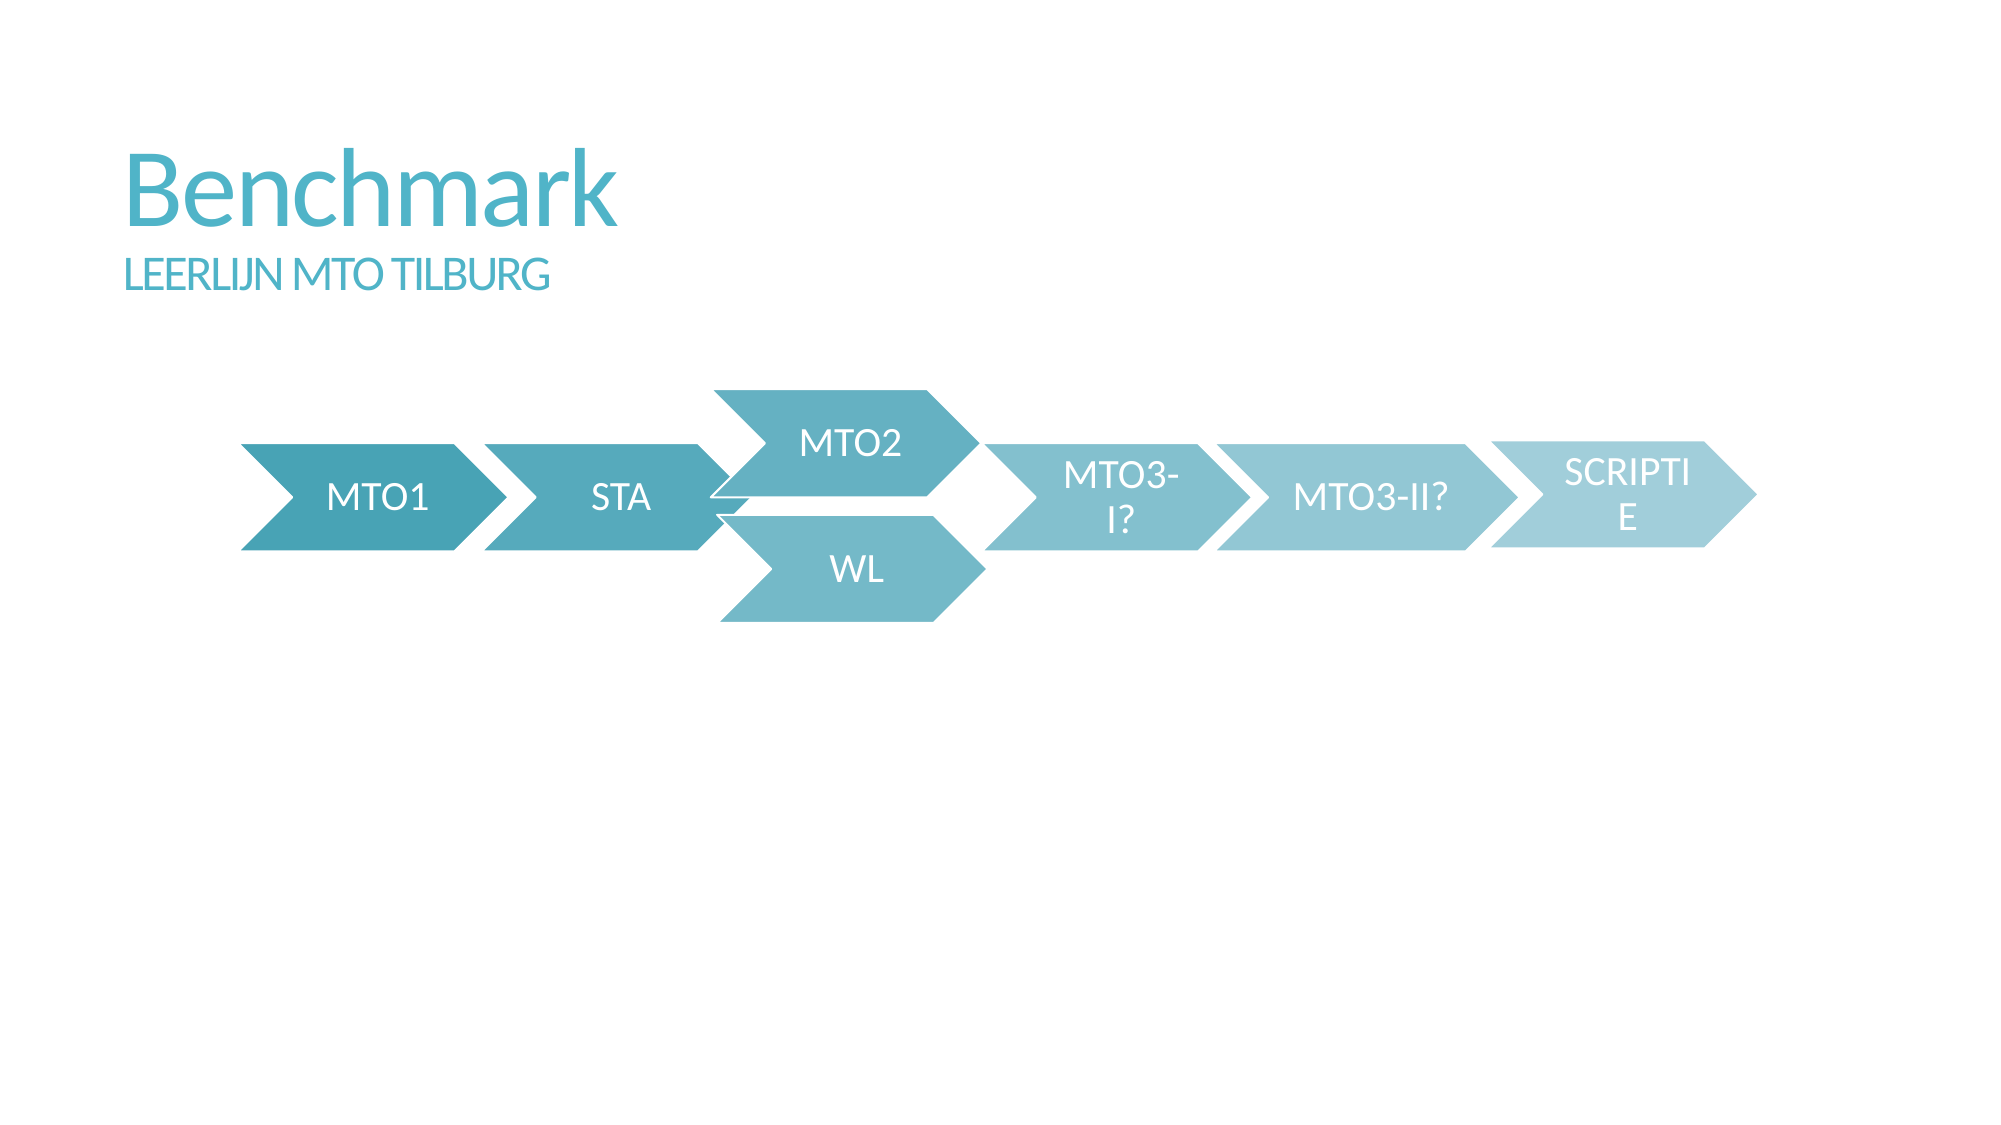

# Benchmark LEERLIJN MTO TILBURG
MTO1
STA
MTO2
WL
MTO3-I?
MTO3-II?
SCRIPTIE